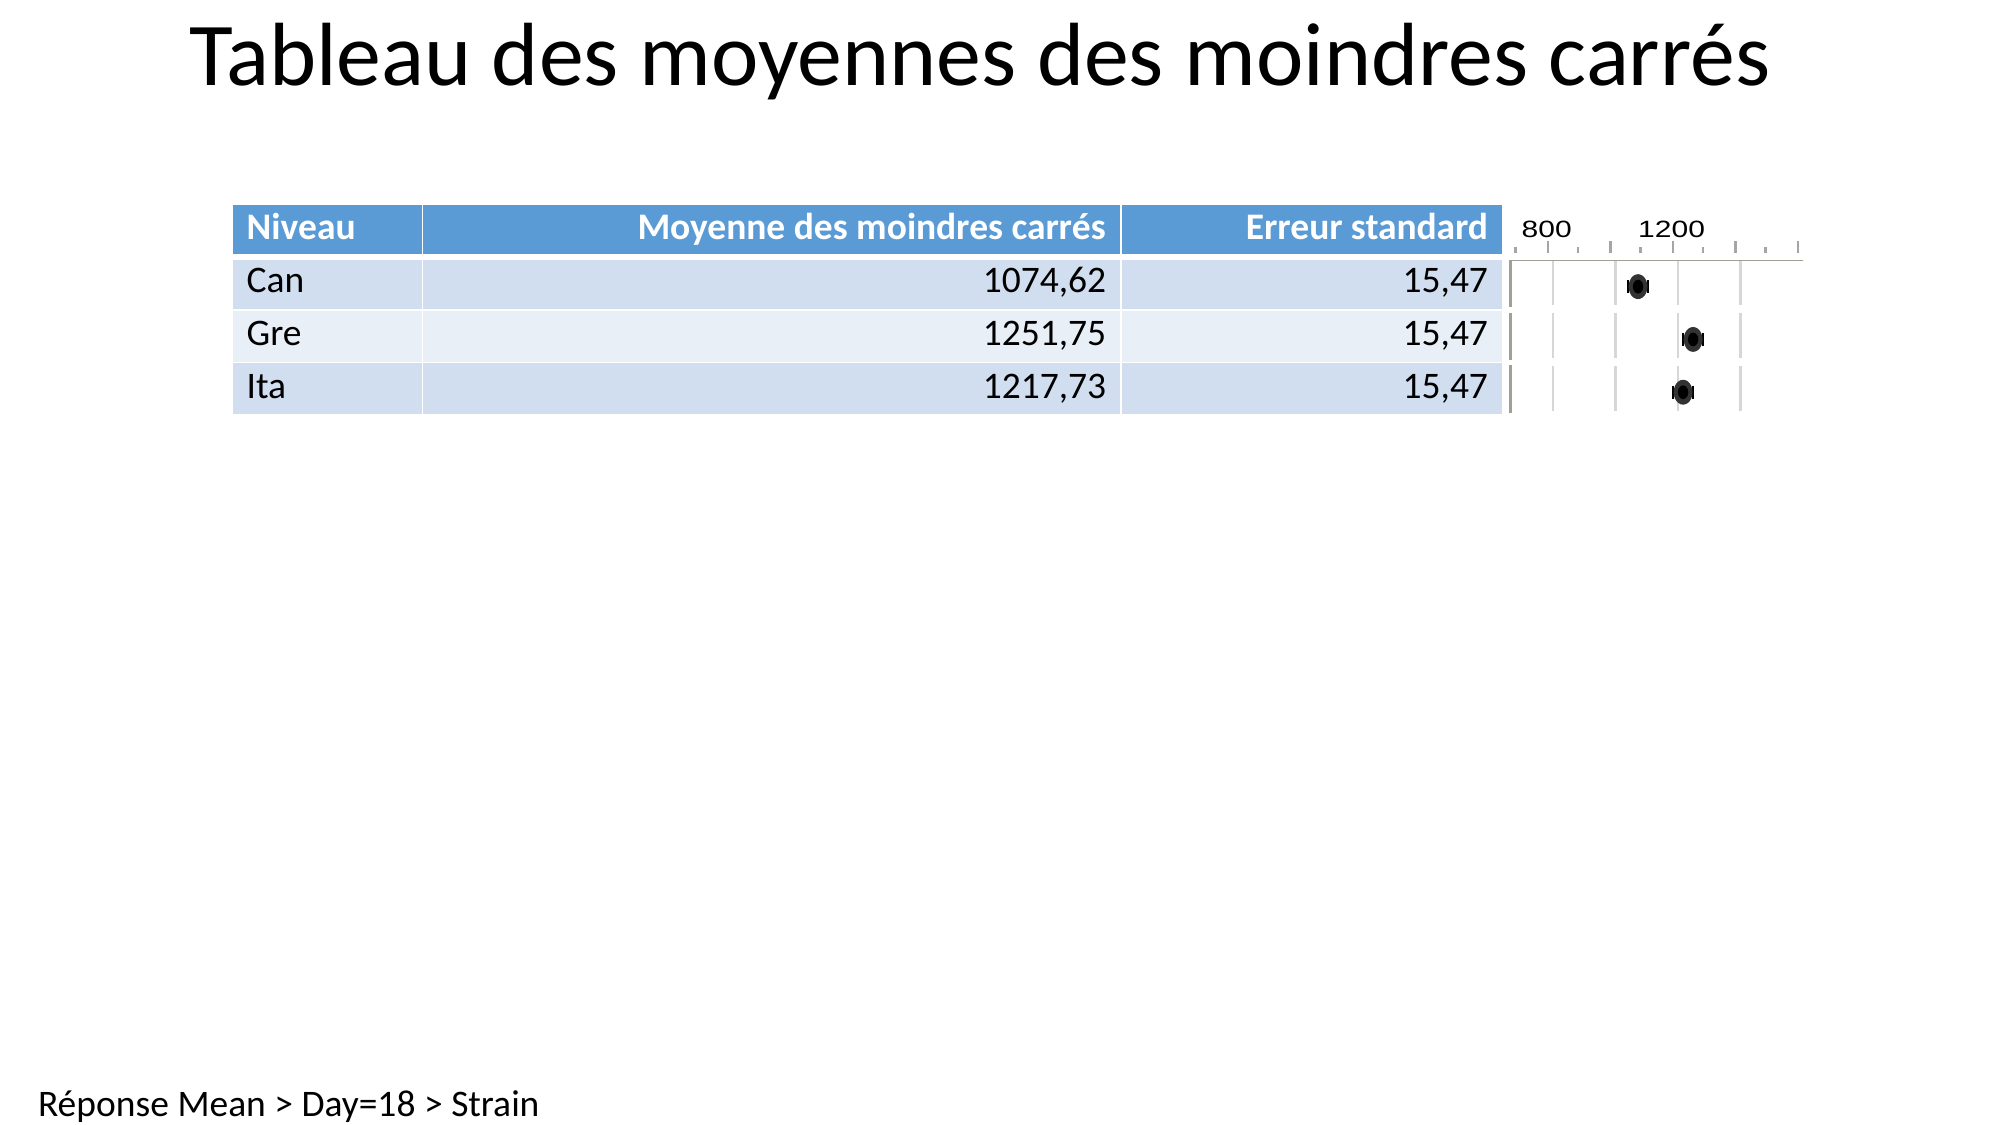

# Tableau des moyennes des moindres carrés
| Niveau | Moyenne des moindres carrés | Erreur standard |  |
| --- | --- | --- | --- |
| Can | 1074,62 | 15,47 |  |
| Gre | 1251,75 | 15,47 |  |
| Ita | 1217,73 | 15,47 |  |
Réponse Mean > Day=18 > Strain